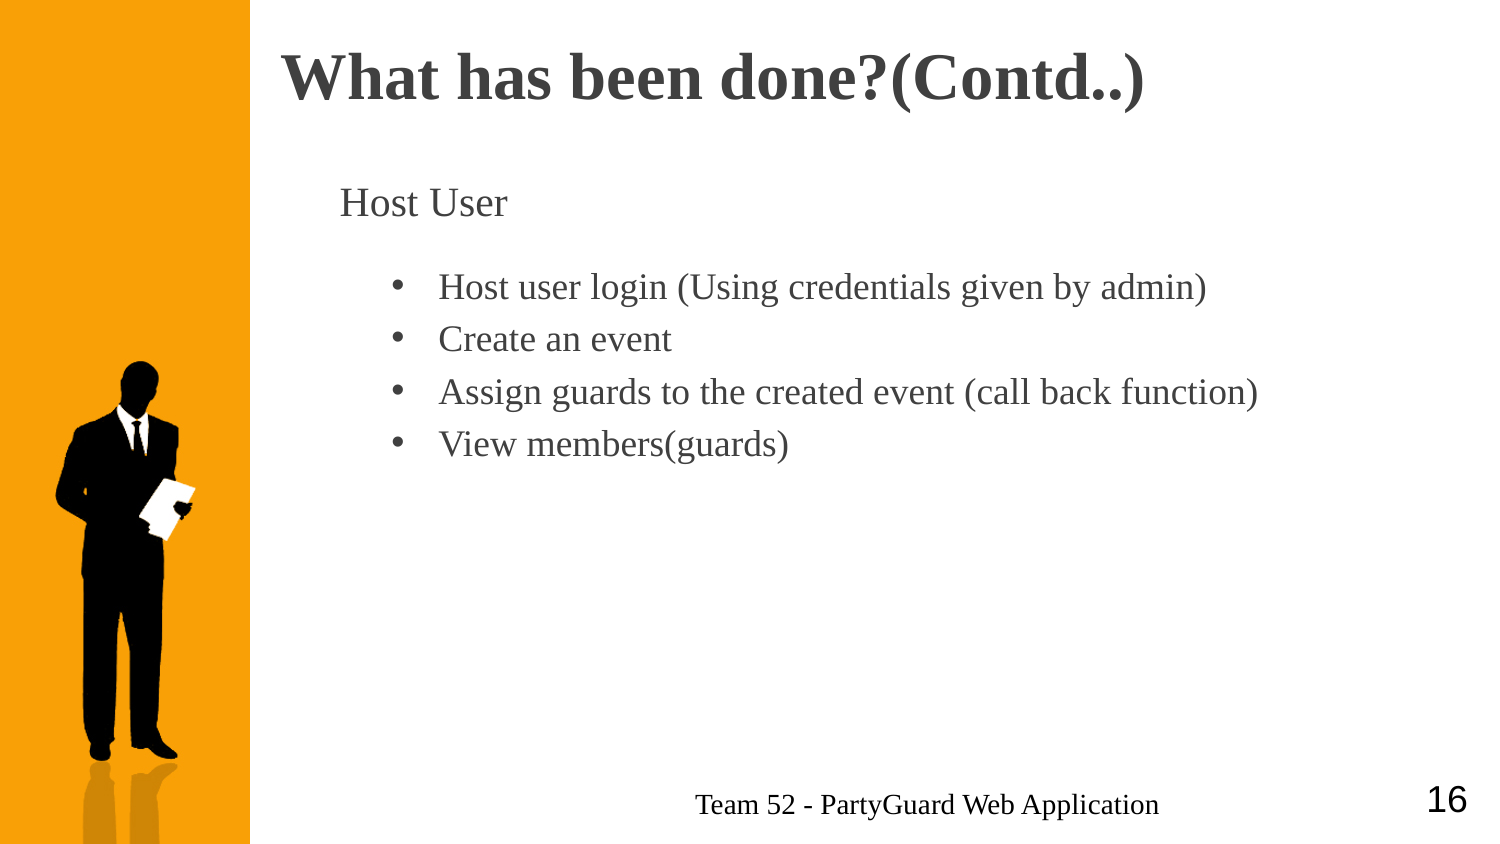

# What has been done?(Contd..)
Host User
Host user login (Using credentials given by admin)
Create an event
Assign guards to the created event (call back function)
View members(guards)

16
Team 52 - PartyGuard Web Application